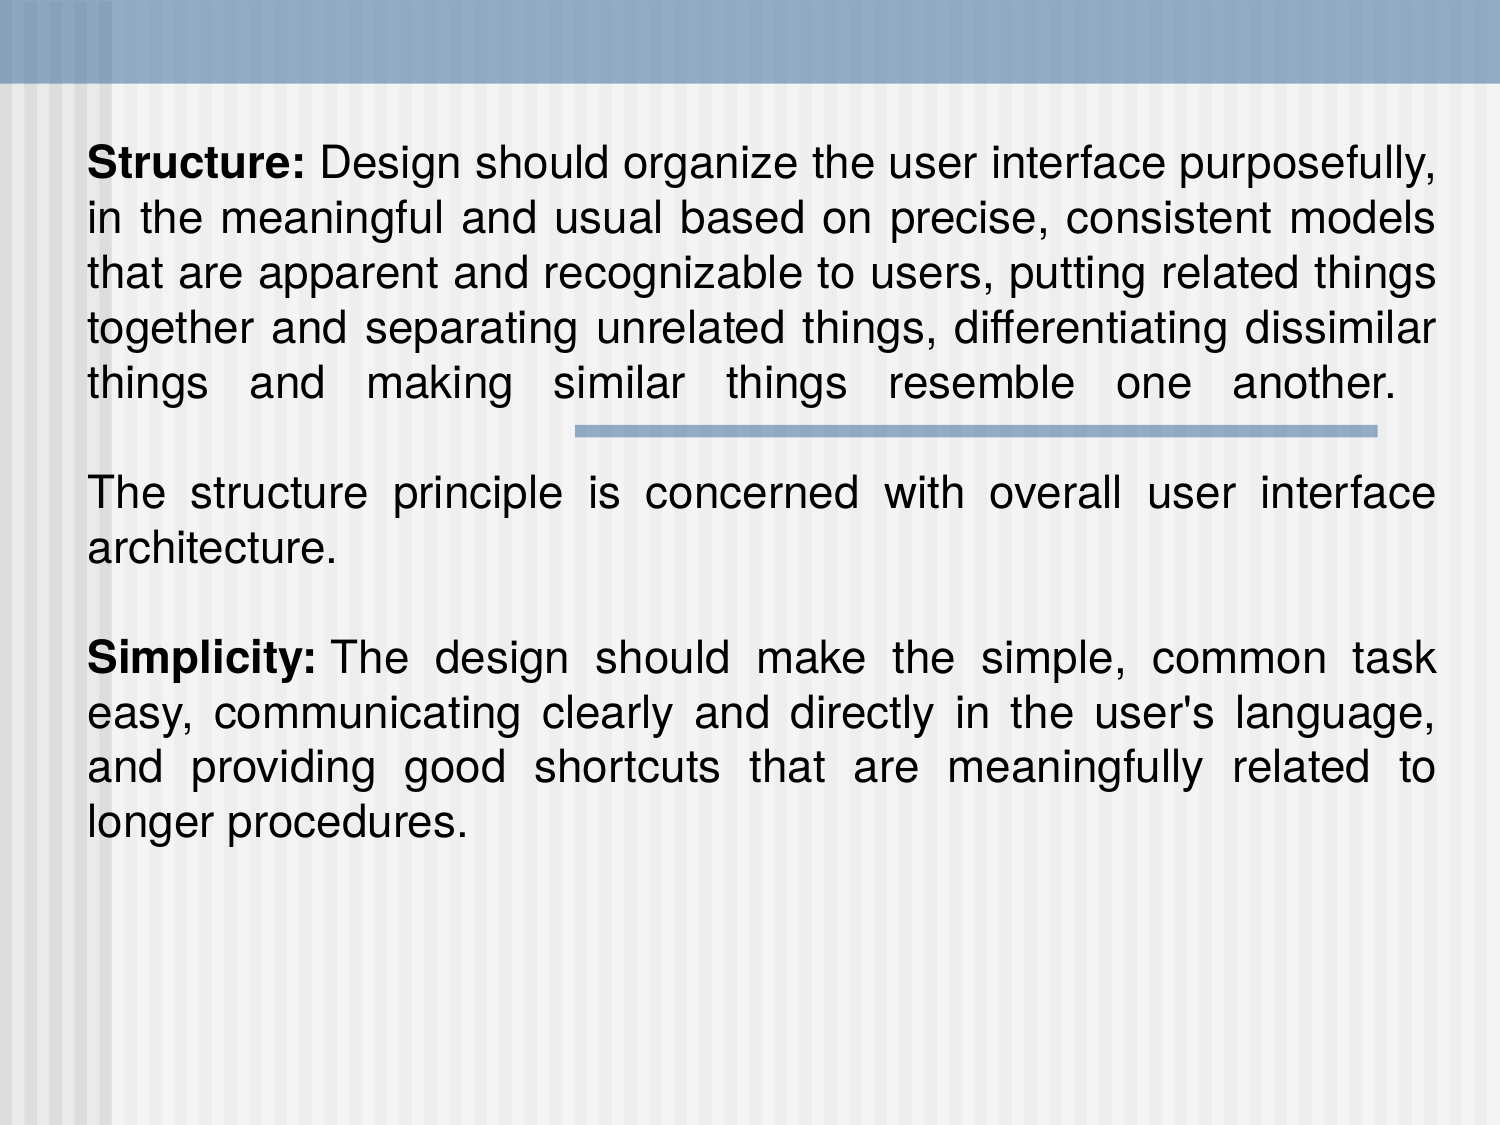

Structure: Design should organize the user interface purposefully, in the meaningful and usual based on precise, consistent models that are apparent and recognizable to users, putting related things together and separating unrelated things, differentiating dissimilar things and making similar things resemble one another.
The structure principle is concerned with overall user interface architecture.
Simplicity: The design should make the simple, common task easy, communicating clearly and directly in the user's language, and providing good shortcuts that are meaningfully related to longer procedures.
7